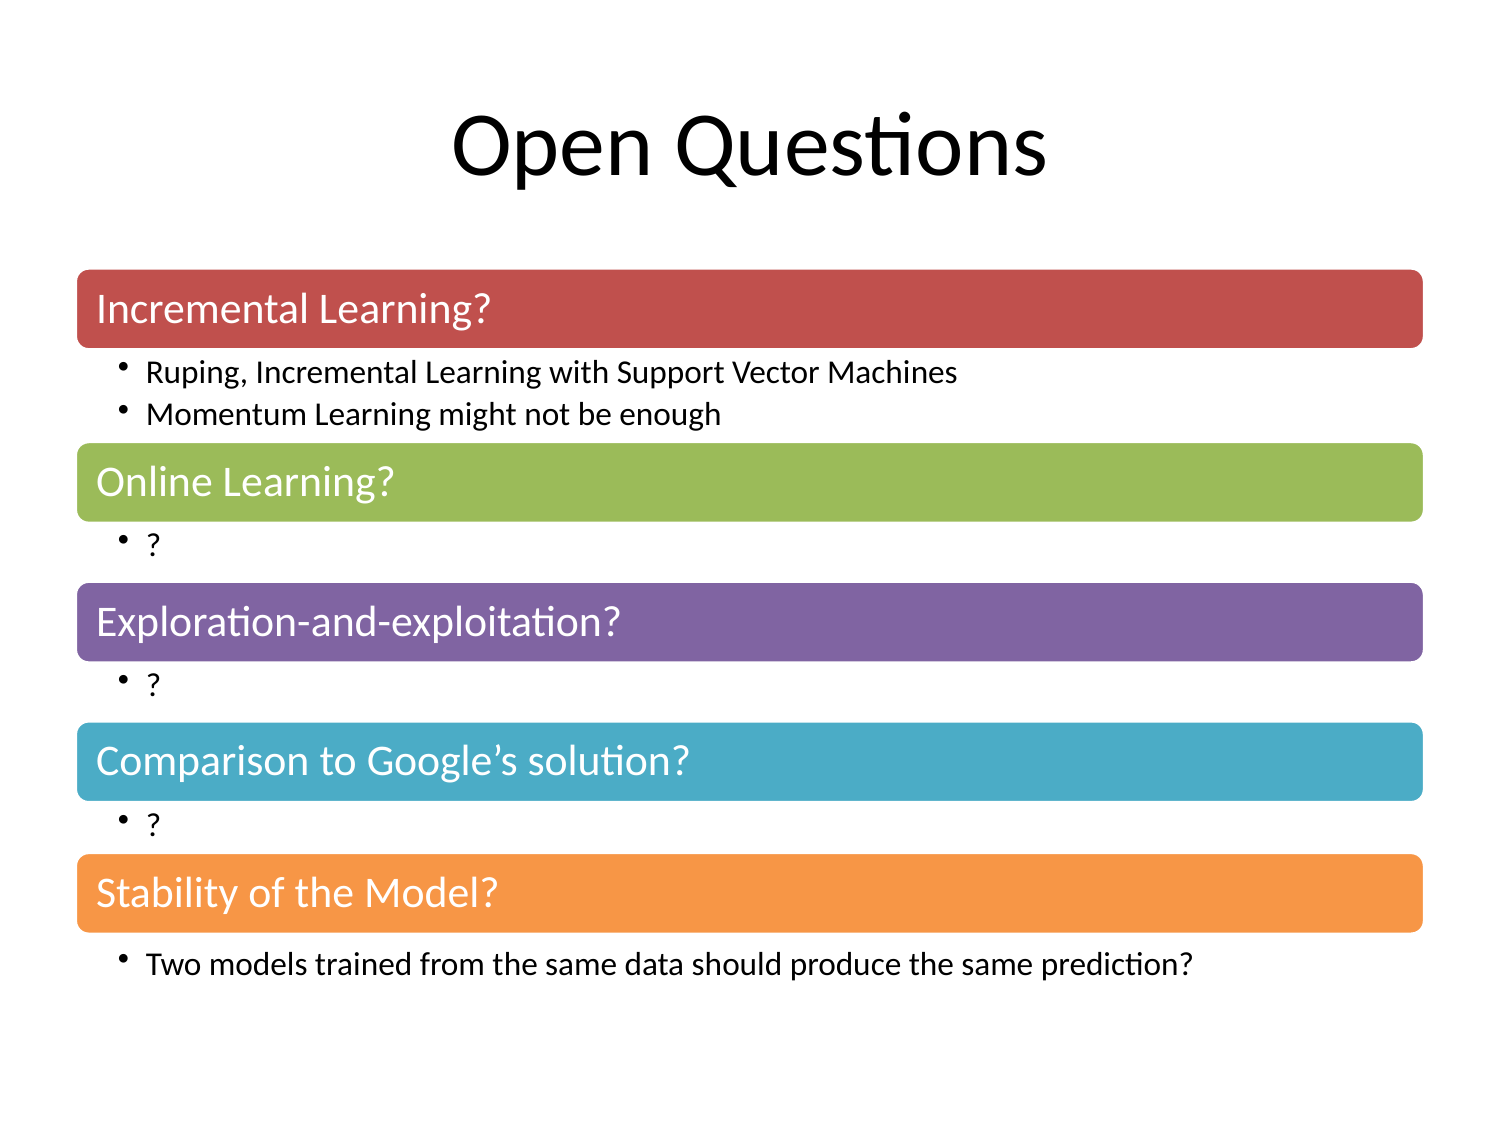

# Open Questions
Incremental Learning?
Ruping, Incremental Learning with Support Vector Machines
Momentum Learning might not be enough
Online Learning?
?
Exploration-and-exploitation?
?
Comparison to Google’s solution?
?
Stability of the Model?
Two models trained from the same data should produce the same prediction?